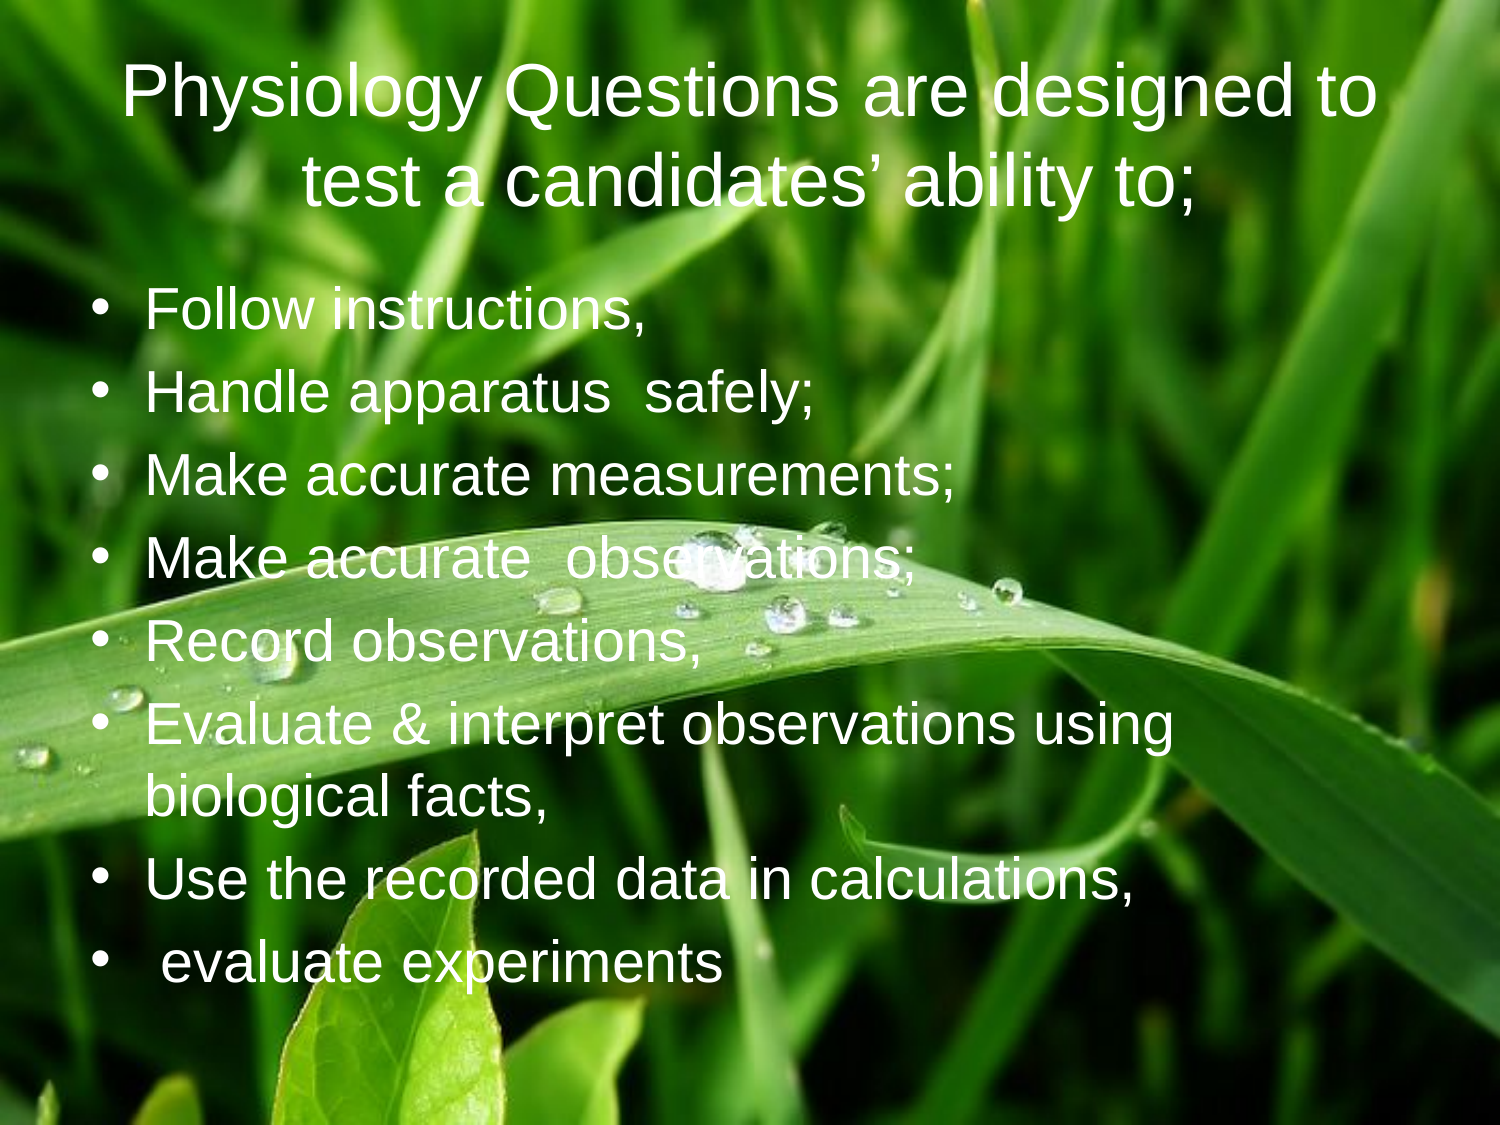

# Physiology Questions are designed to test a candidates’ ability to;
Follow instructions,
Handle apparatus  safely;
Make accurate measurements;
Make accurate  observations;
Record observations,
Evaluate & interpret observations using biological facts,
Use the recorded data in calculations,
 evaluate experiments